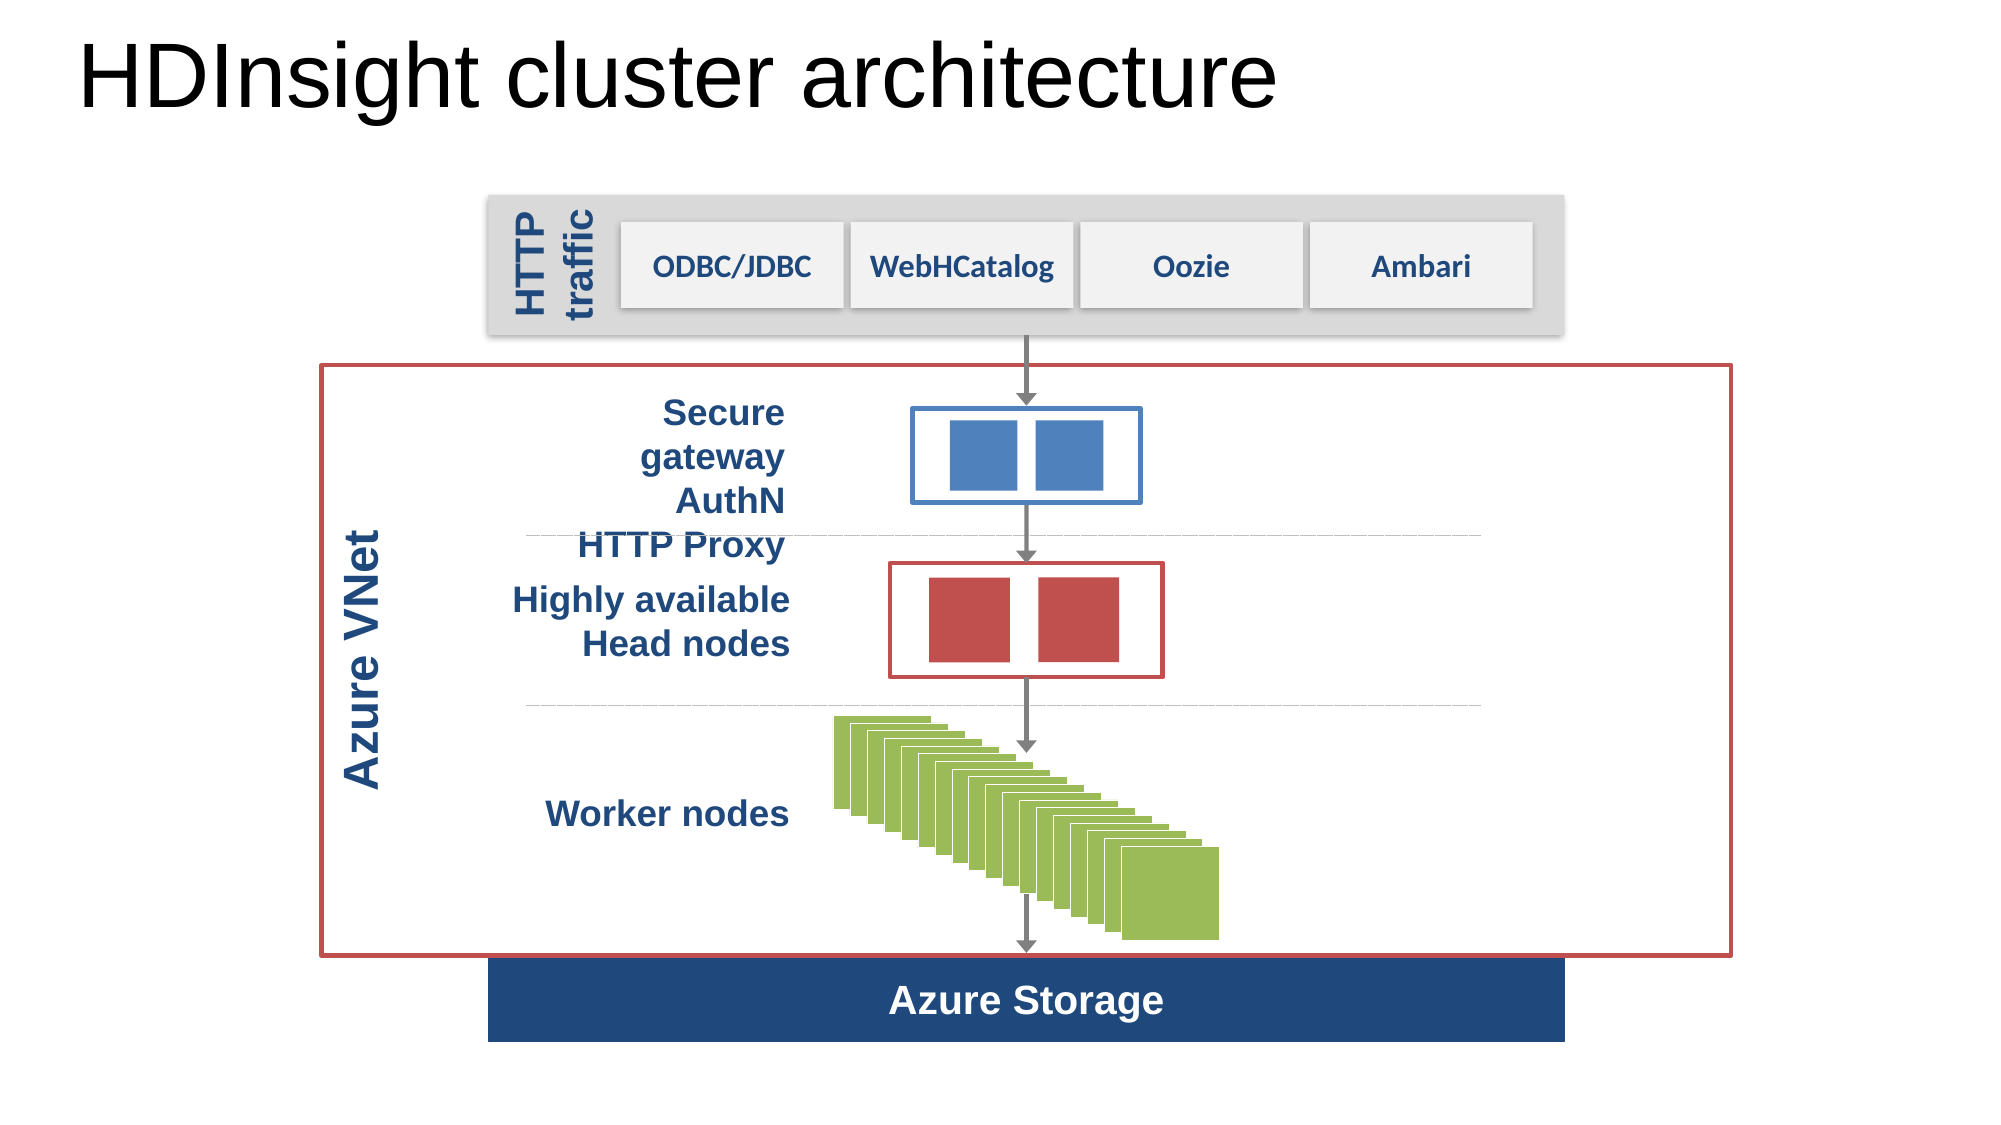

# HDInsight cluster architecture
HTTP traffic
ODBC/JDBC
WebHCatalog
Oozie
Ambari

Azure VNet
Secure gateway
AuthN
HTTP Proxy
Azure Storage

Highly available
Head nodes

 x
Worker nodes